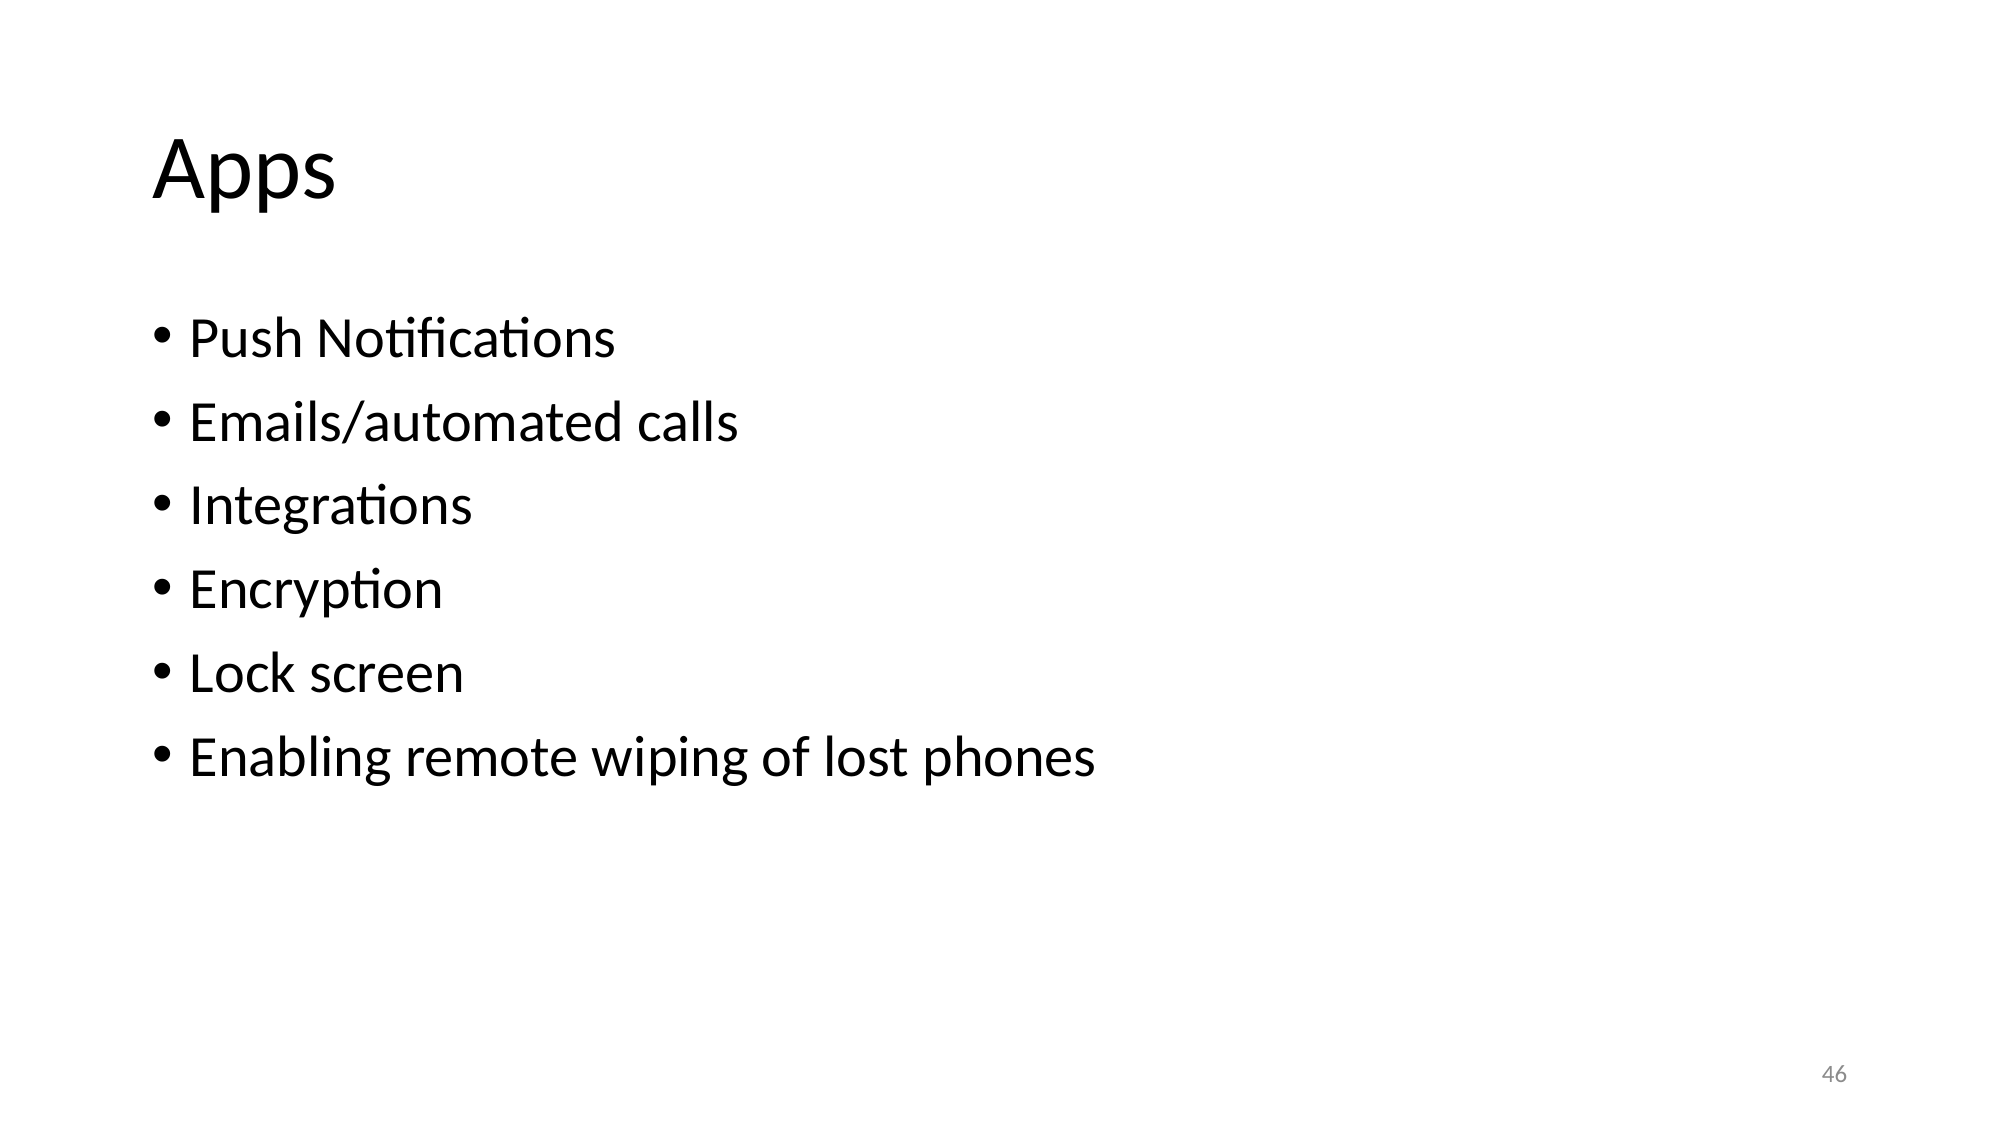

# Apps
Push Notifications
Emails/automated calls
Integrations
Encryption
Lock screen
Enabling remote wiping of lost phones

46